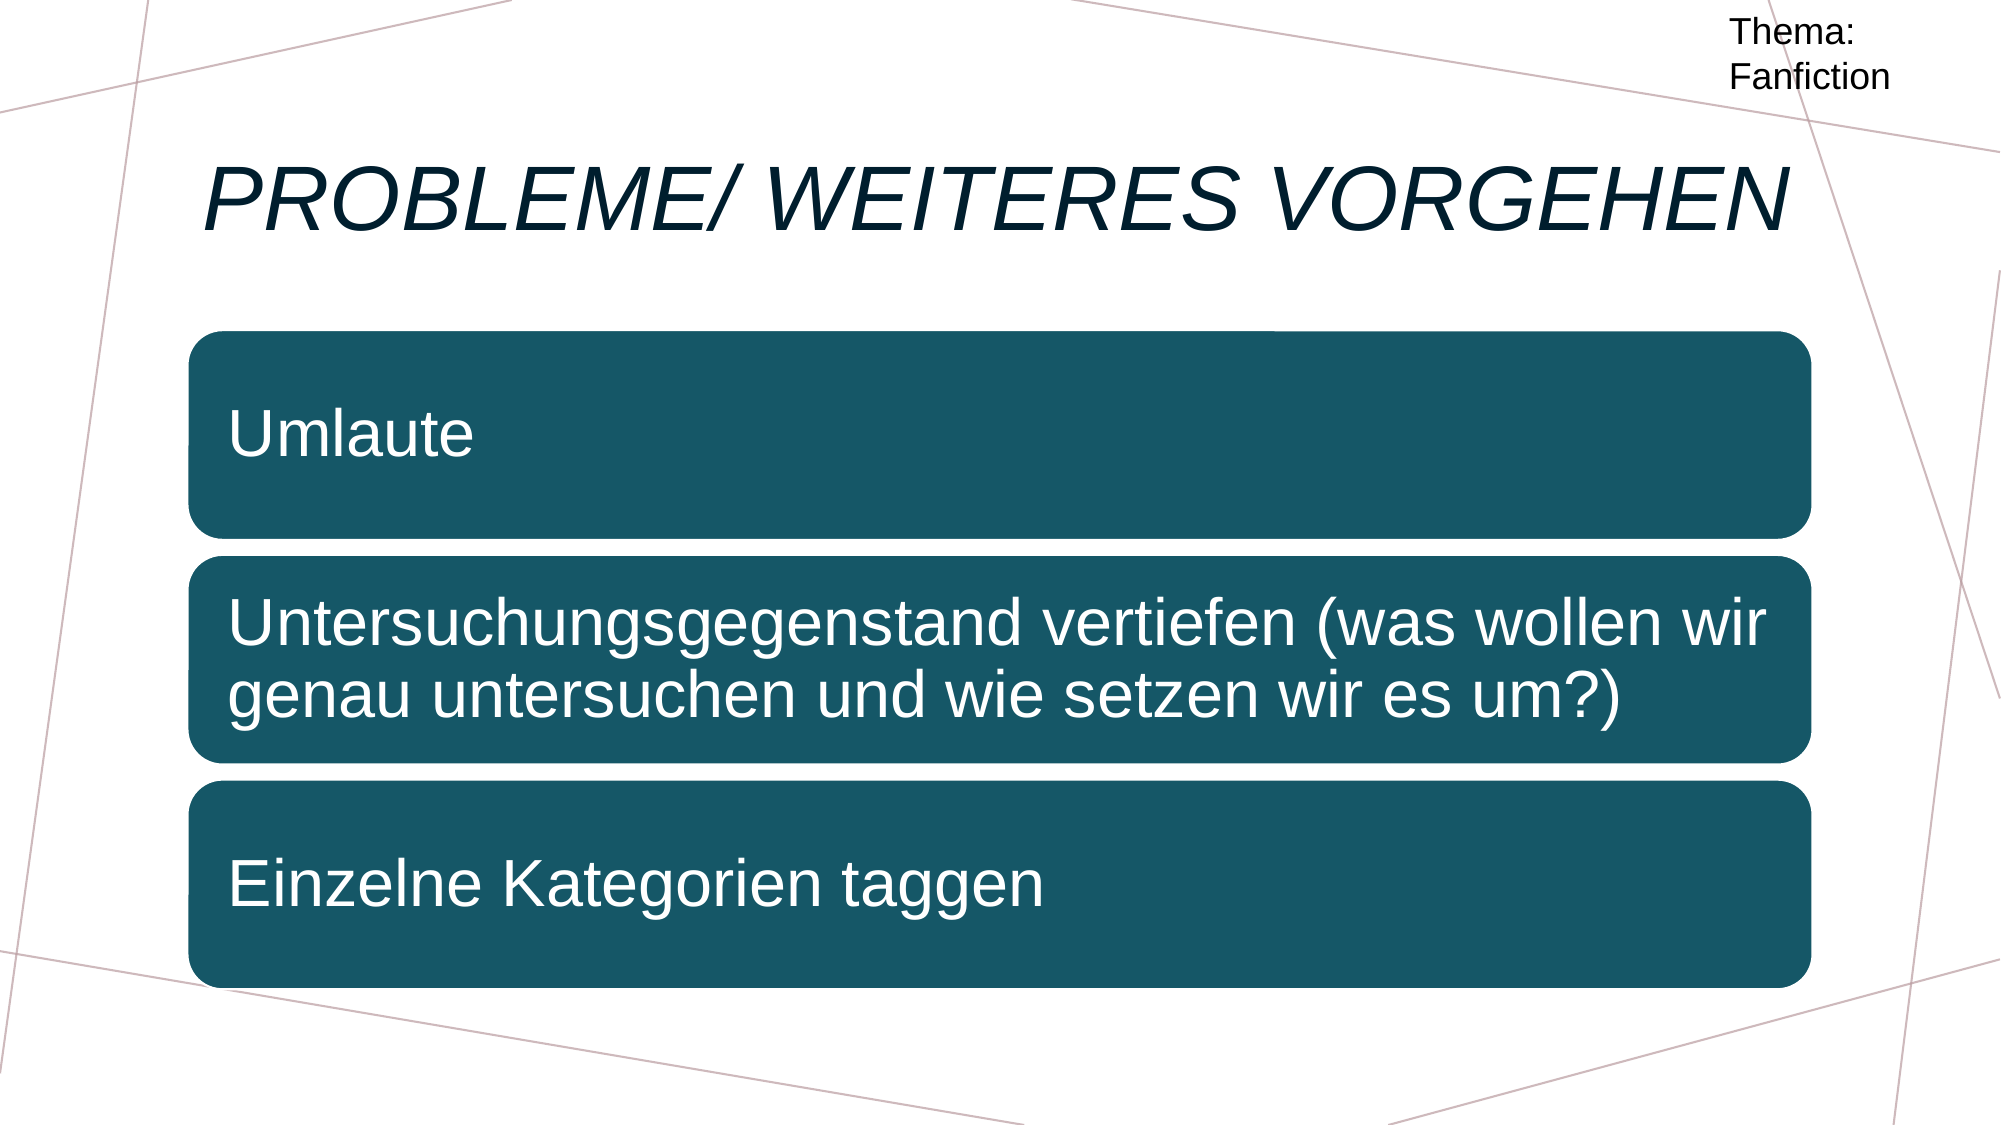

Thema: Fanfiction
# Probleme/ weiteres vorgehen
Umlaute
Untersuchungsgegenstand vertiefen (was wollen wir genau untersuchen und wie setzen wir es um?)
Einzelne Kategorien taggen